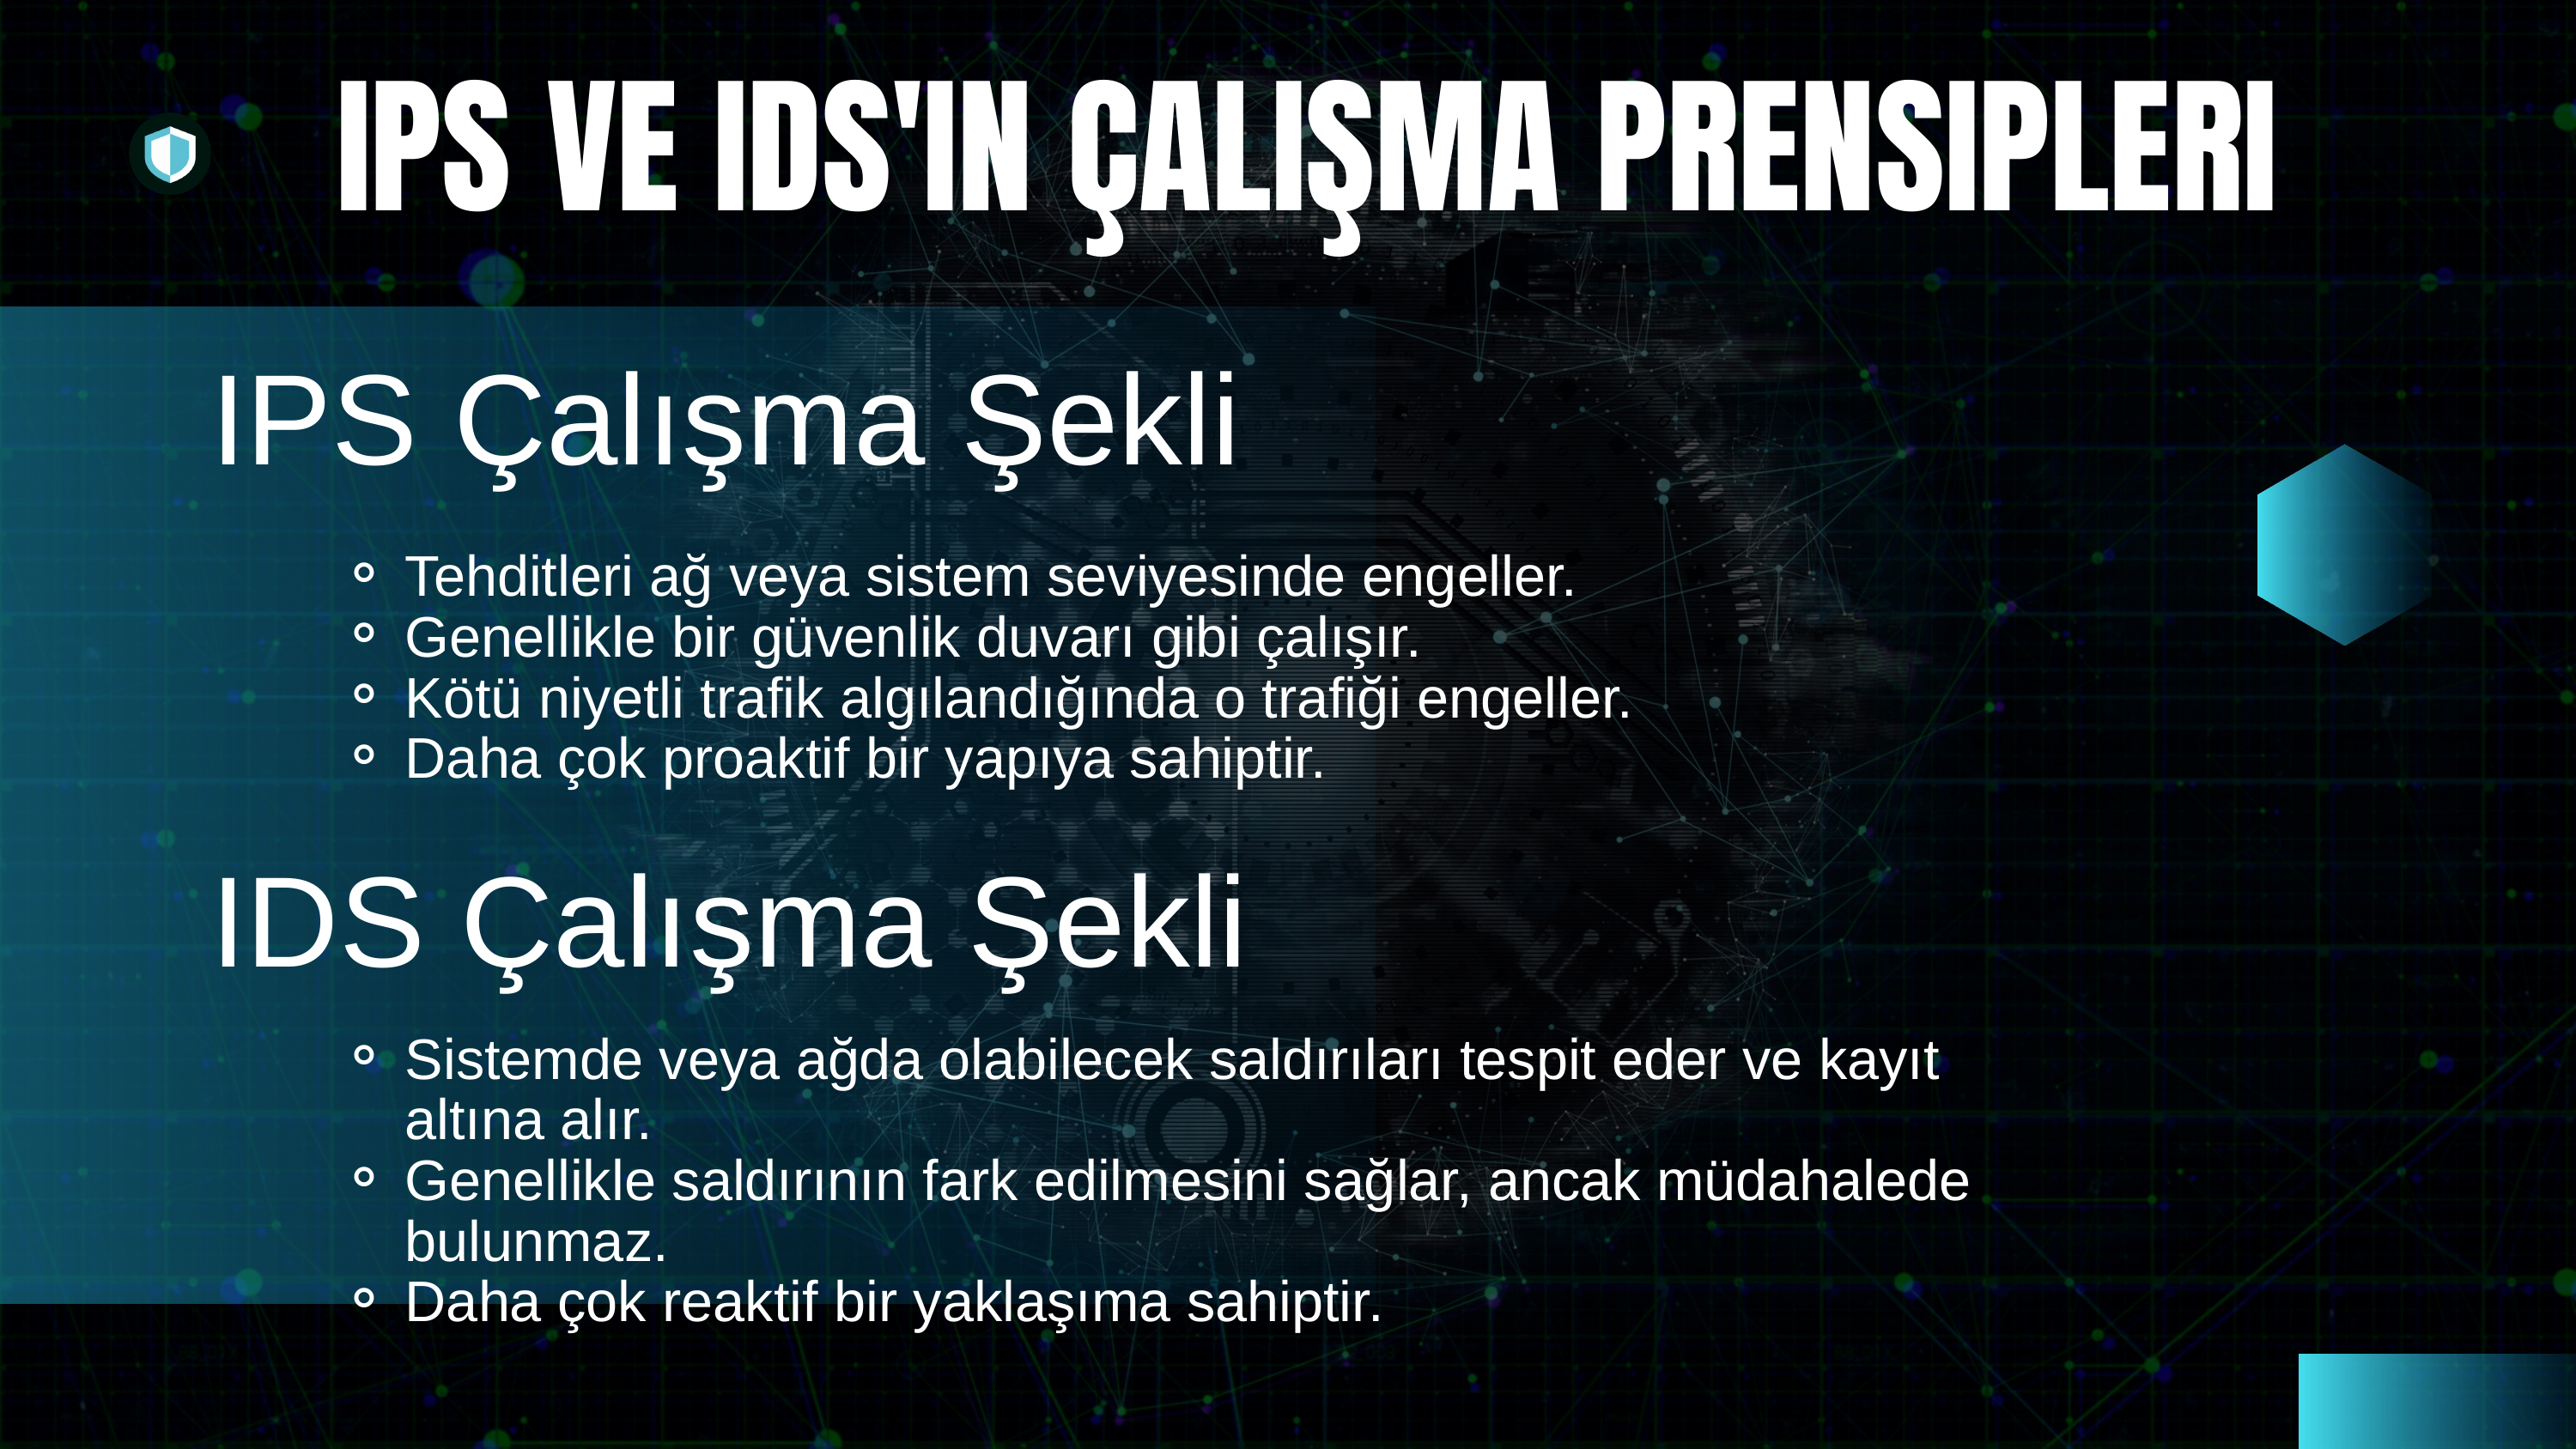

IPS VE IDS'IN ÇALIŞMA PRENSIPLERI

IPS Çalışma Şekli

Tehditleri ağ veya sistem seviyesinde engeller.
Genellikle bir güvenlik duvarı gibi çalışır.
Kötü niyetli trafik algılandığında o trafiği engeller.
Daha çok proaktif bir yapıya sahiptir.

IDS Çalışma Şekli
Sistemde veya ağda olabilecek saldırıları tespit eder ve kayıt altına alır.
Genellikle saldırının fark edilmesini sağlar, ancak müdahalede bulunmaz.
Daha çok reaktif bir yaklaşıma sahiptir.